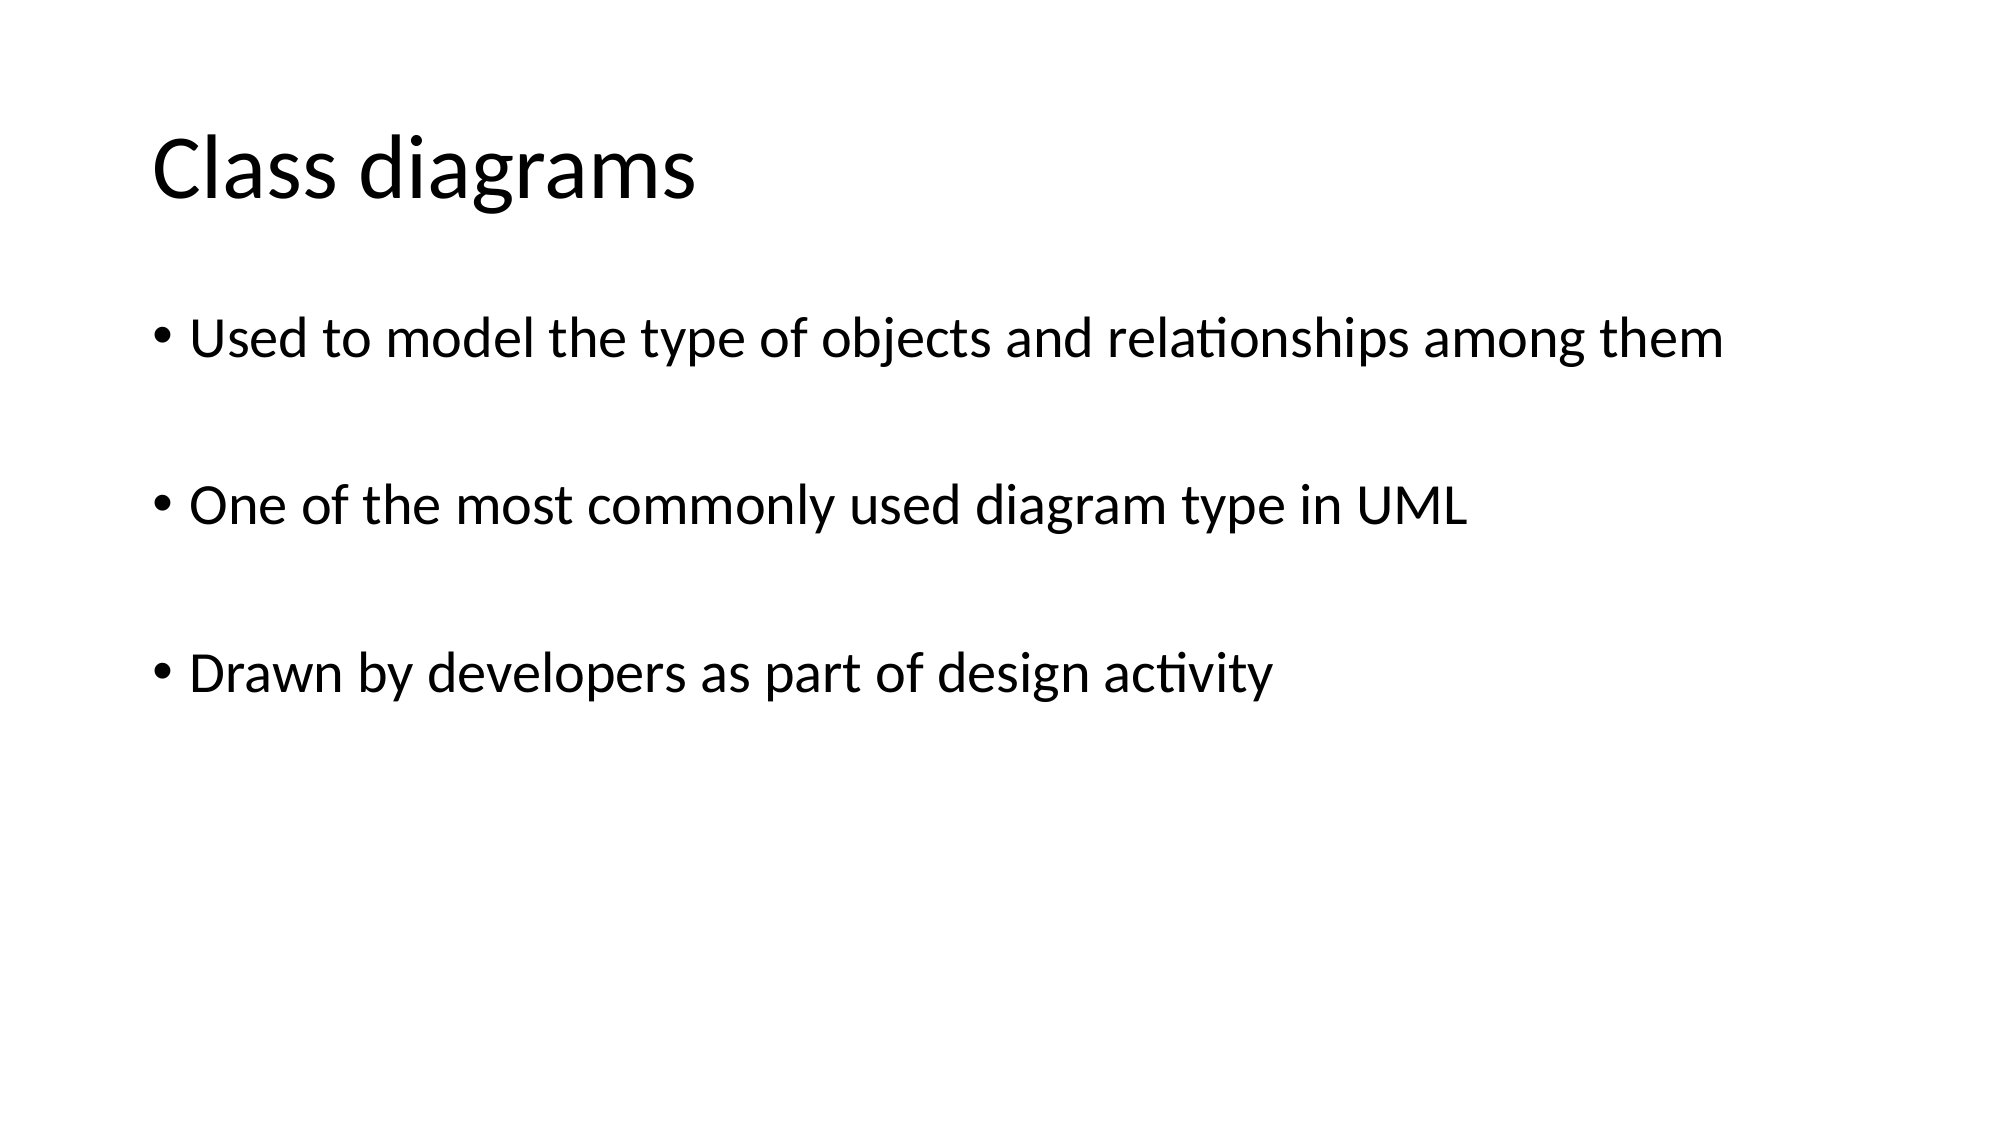

# Class diagrams
Used to model the type of objects and relationships among them

One of the most commonly used diagram type in UML

Drawn by developers as part of design activity